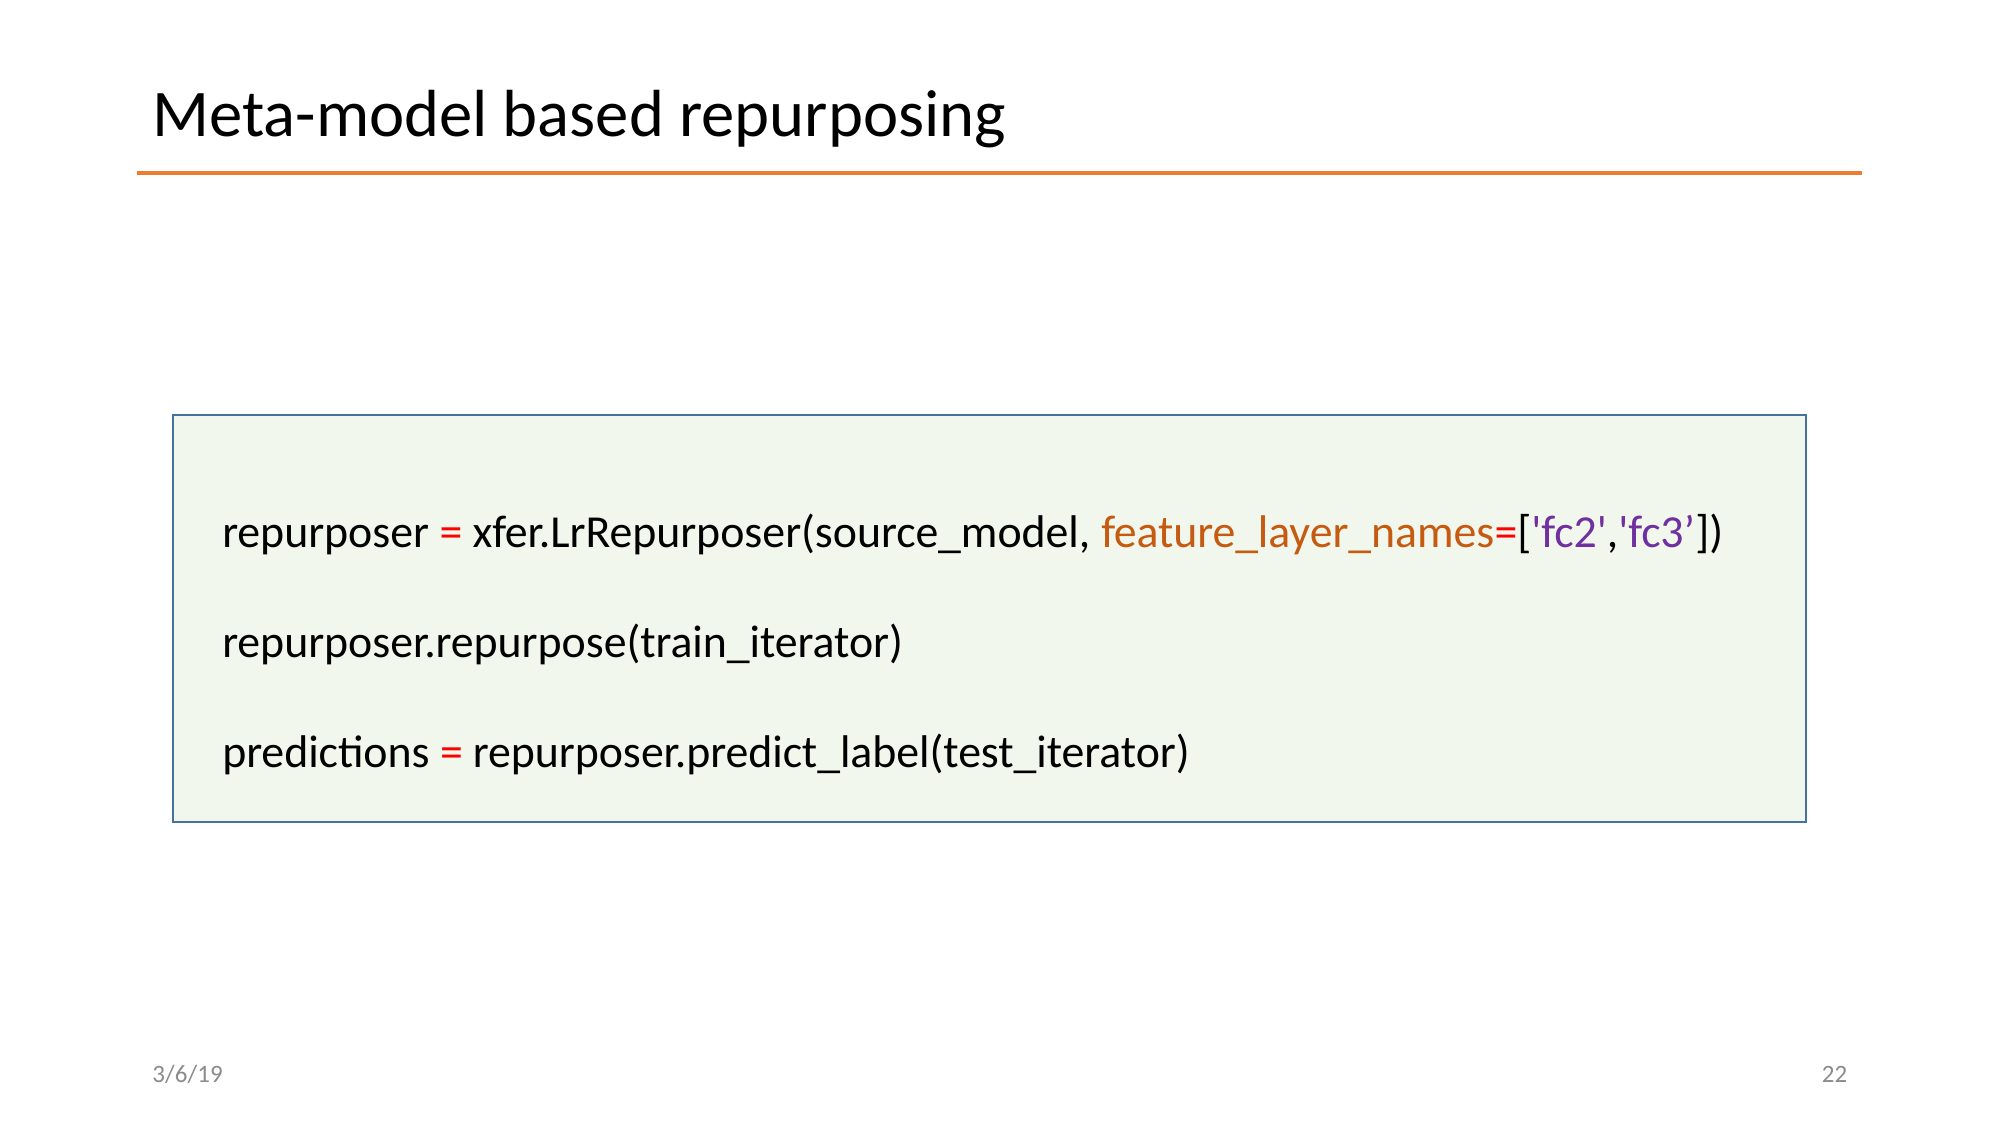

# Meta-model based repurposing

repurposer = xfer.LrRepurposer(source_model, feature_layer_names=['fc2','fc3’])
repurposer.repurpose(train_iterator)
predictions = repurposer.predict_label(test_iterator)
3/6/19
22